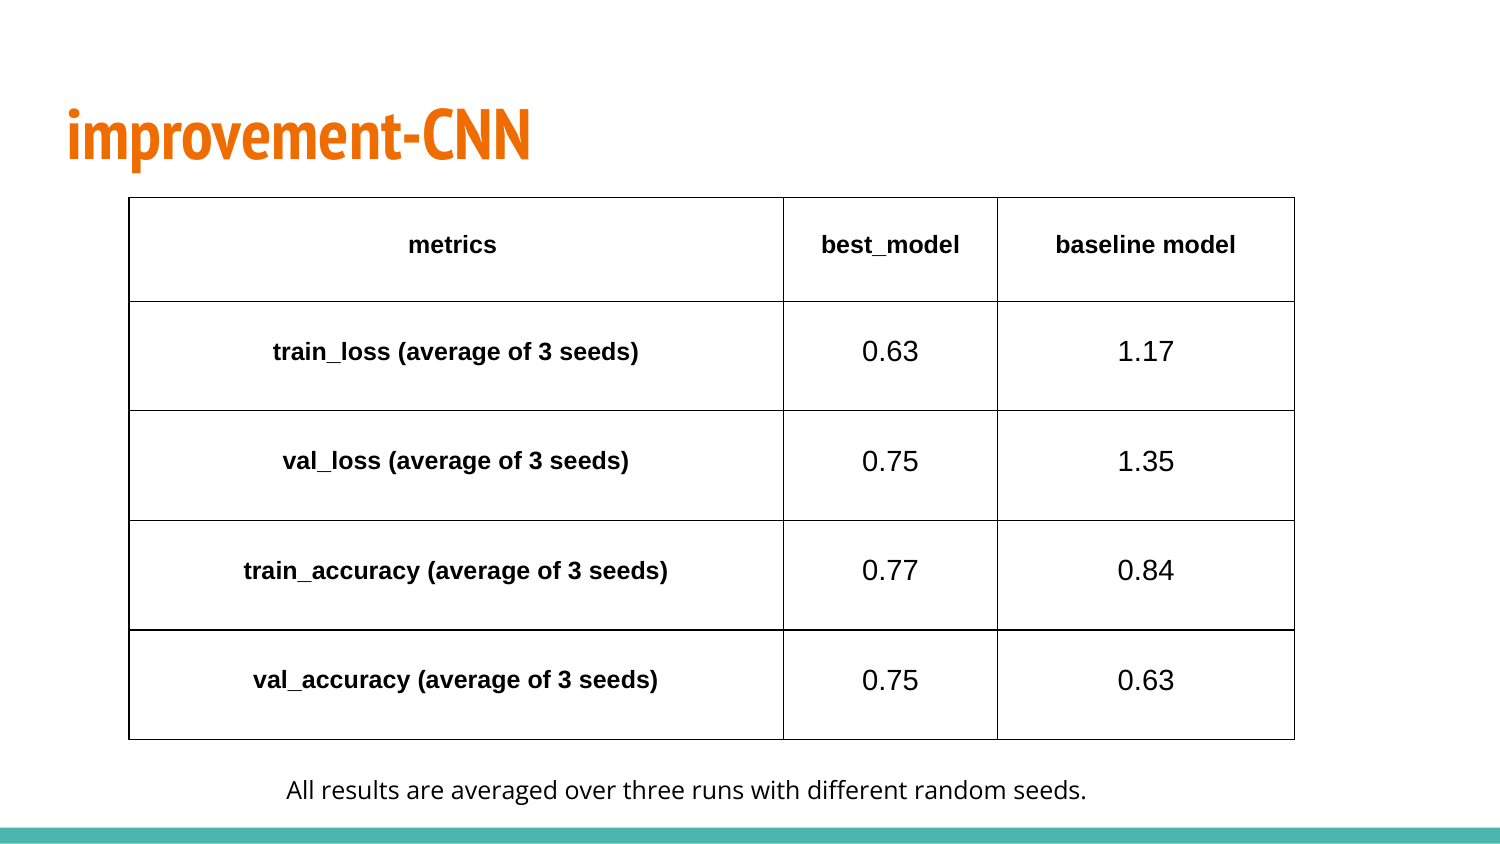

# improvement-CNN
| metrics | best\_model | baseline model |
| --- | --- | --- |
| train\_loss (average of 3 seeds) | 0.63 | 1.17 |
| val\_loss (average of 3 seeds) | 0.75 | 1.35 |
| train\_accuracy (average of 3 seeds) | 0.77 | 0.84 |
| val\_accuracy (average of 3 seeds) | 0.75 | 0.63 |
All results are averaged over three runs with different random seeds.